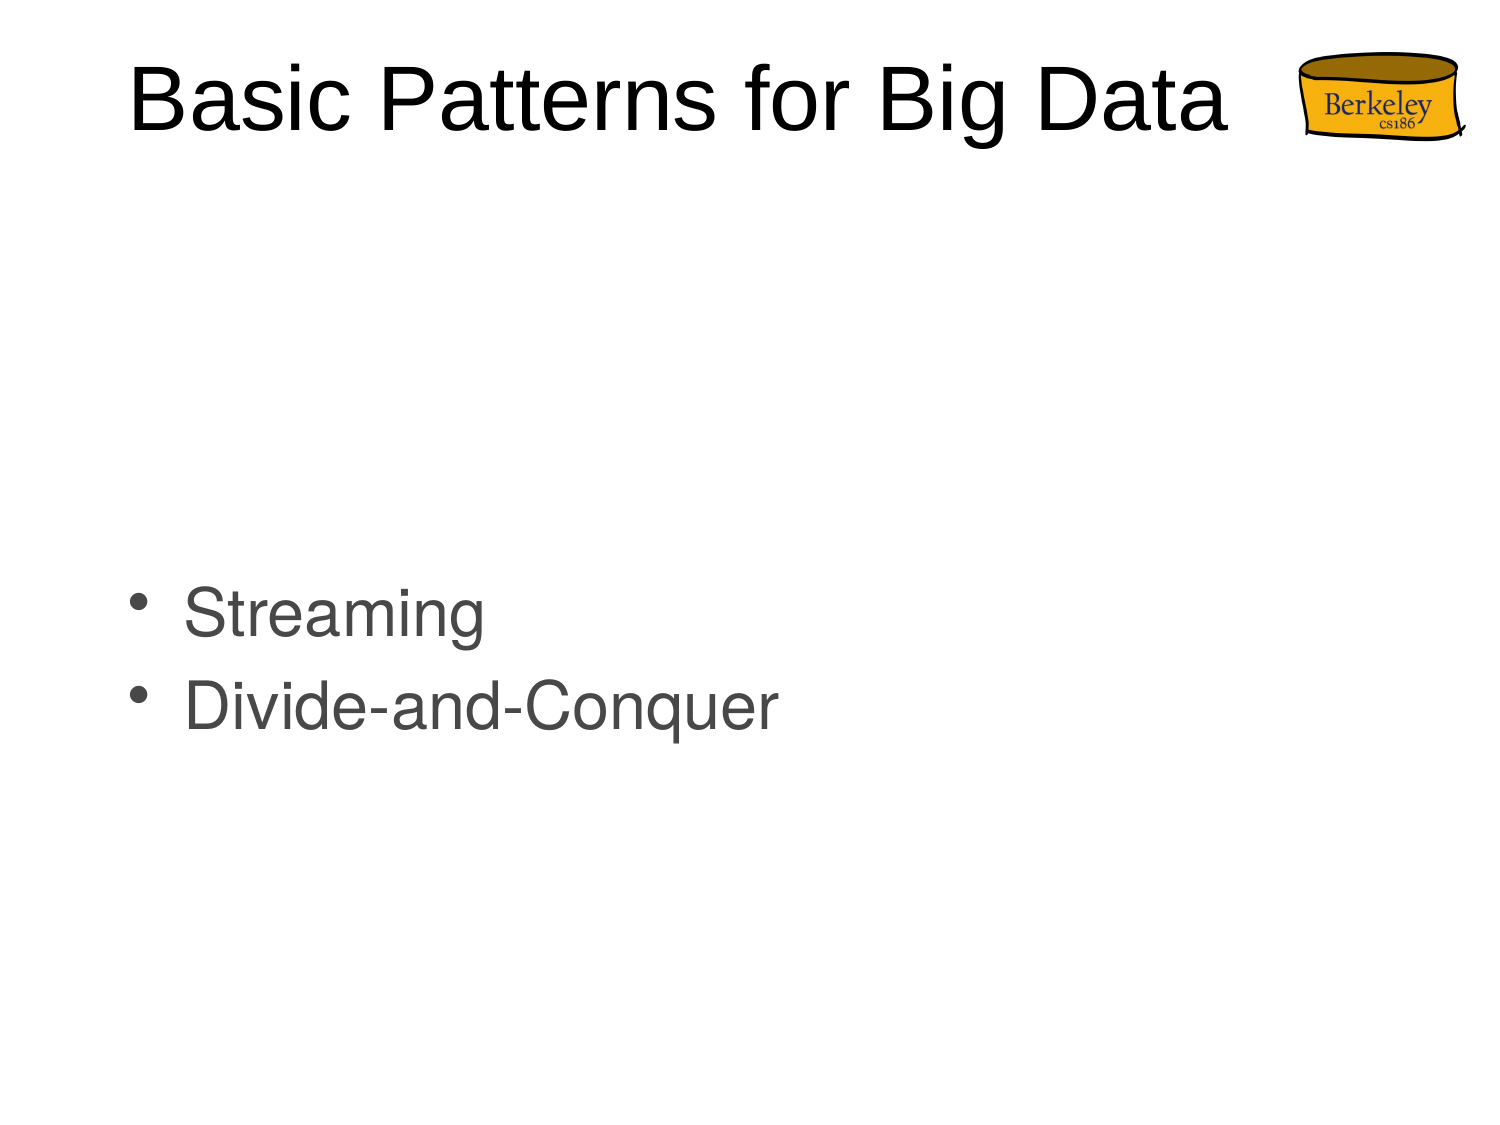

# Basic Patterns for Big Data
Streaming
Divide-and-Conquer